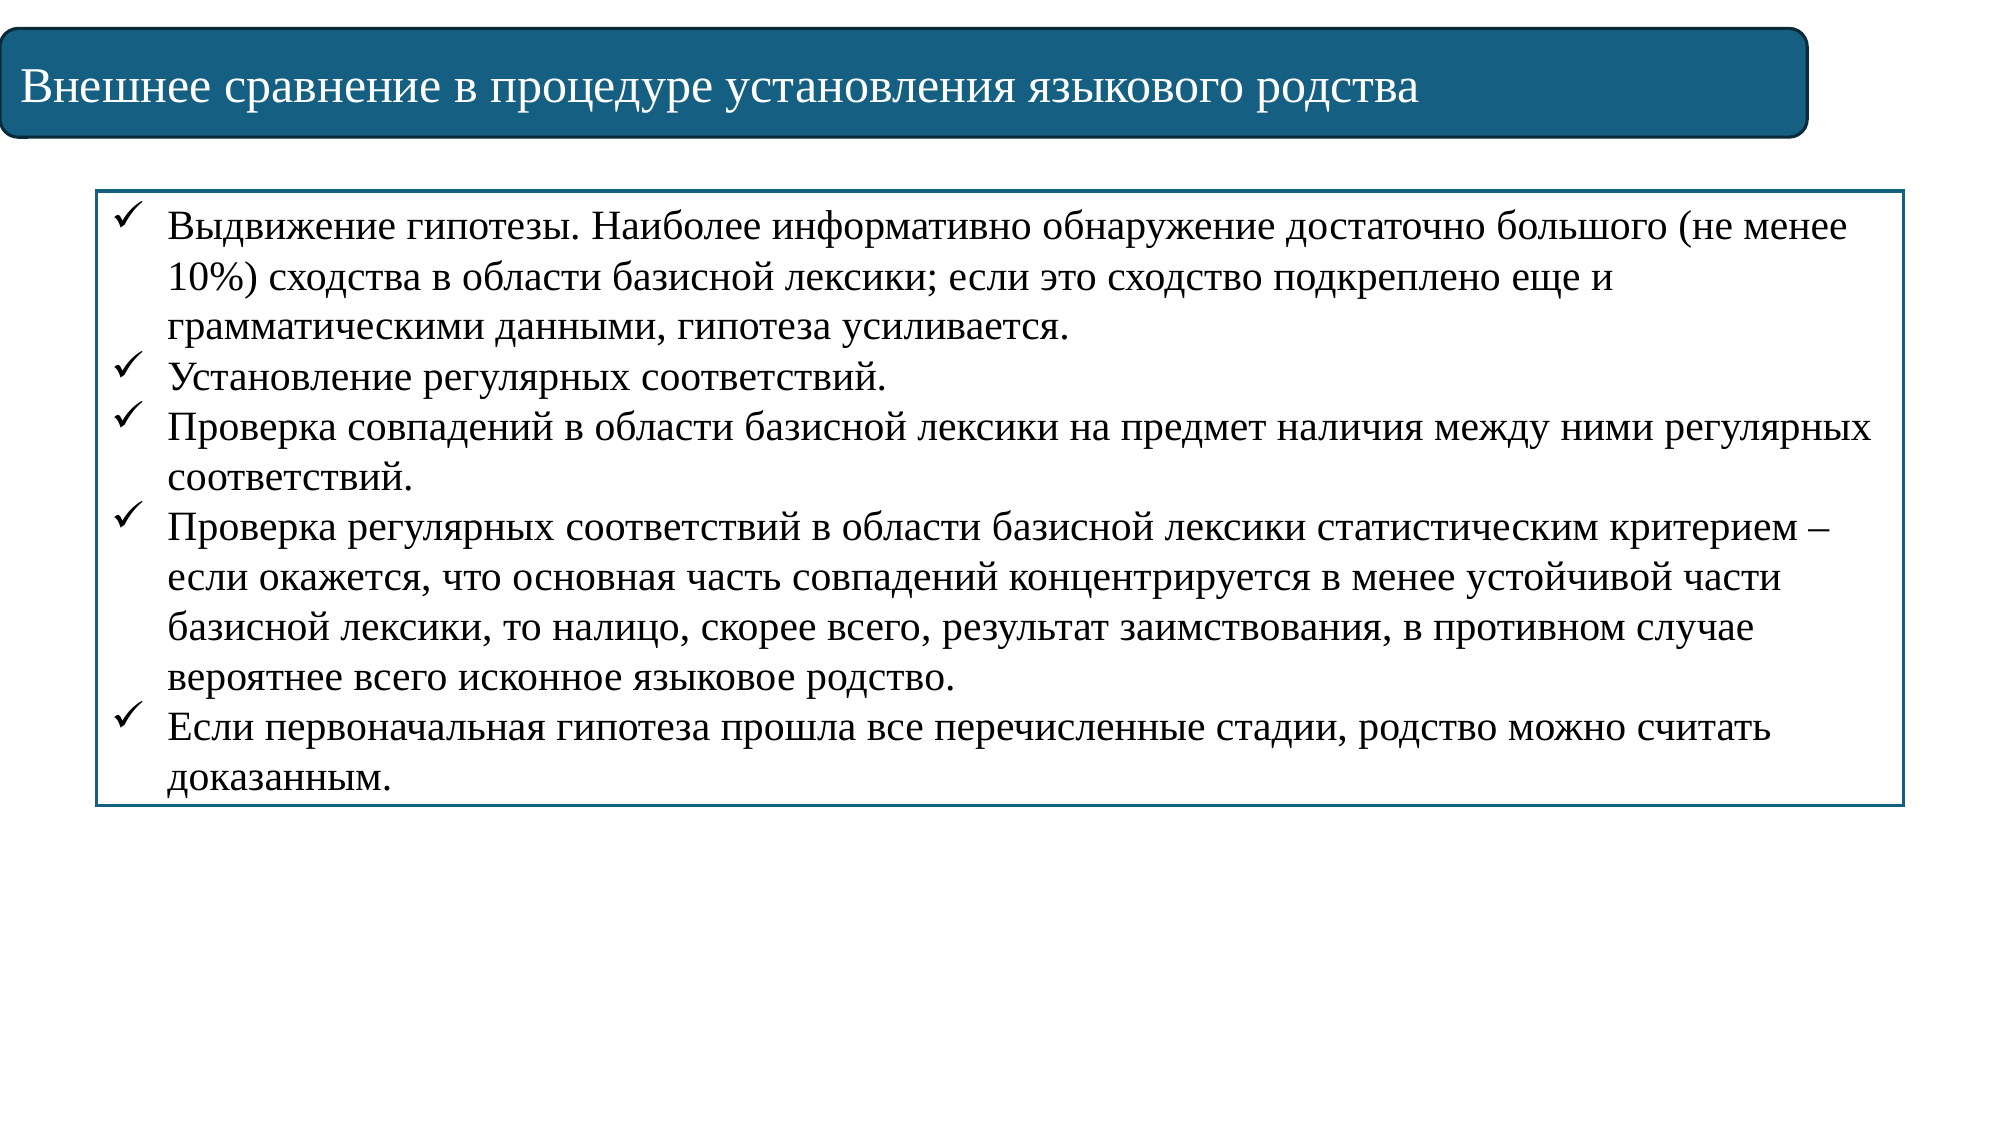

Внешнее сравнение в процедуре установления языкового родства
Выдвижение гипотезы. Наиболее информативно обнаружение достаточно большого (не менее 10%) сходства в области базисной лексики; если это сходство подкреплено еще и грамматическими данными, гипотеза усиливается.
Установление регулярных соответствий.
Проверка совпадений в области базисной лексики на предмет наличия между ними регулярных соответствий.
Проверка регулярных соответствий в области базисной лексики статистическим критерием – если окажется, что основная часть совпадений концентрируется в менее устойчивой части базисной лексики, то налицо, скорее всего, результат заимствования, в противном случае вероятнее всего исконное языковое родство.
Если первоначальная гипотеза прошла все перечисленные стадии, родство можно считать доказанным.